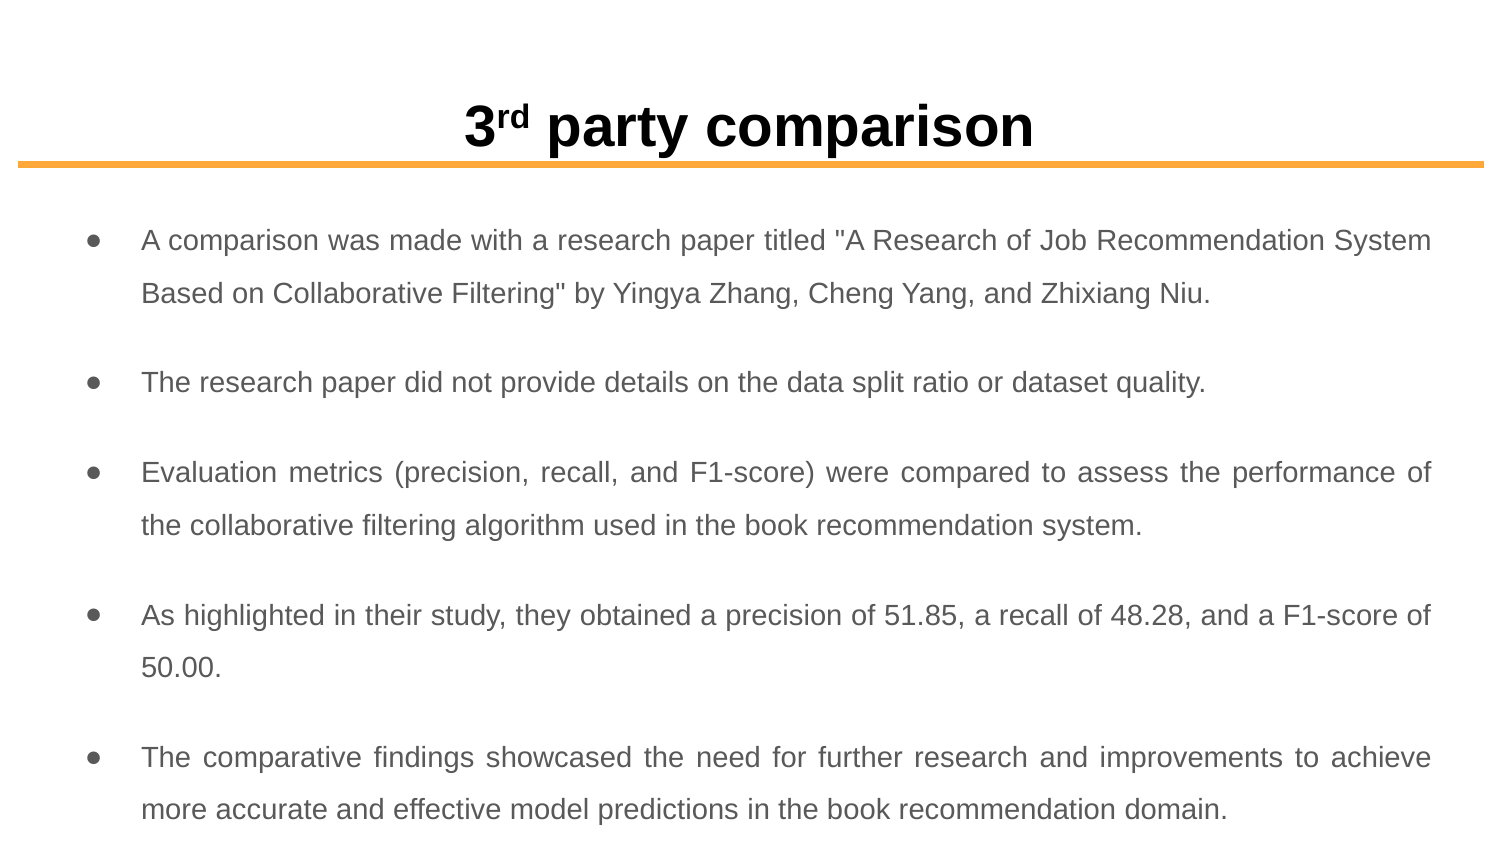

# 3rd party comparison
A comparison was made with a research paper titled "A Research of Job Recommendation System Based on Collaborative Filtering" by Yingya Zhang, Cheng Yang, and Zhixiang Niu.

The research paper did not provide details on the data split ratio or dataset quality.

Evaluation metrics (precision, recall, and F1-score) were compared to assess the performance of the collaborative filtering algorithm used in the book recommendation system.

As highlighted in their study, they obtained a precision of 51.85, a recall of 48.28, and a F1-score of 50.00.

The comparative findings showcased the need for further research and improvements to achieve more accurate and effective model predictions in the book recommendation domain.